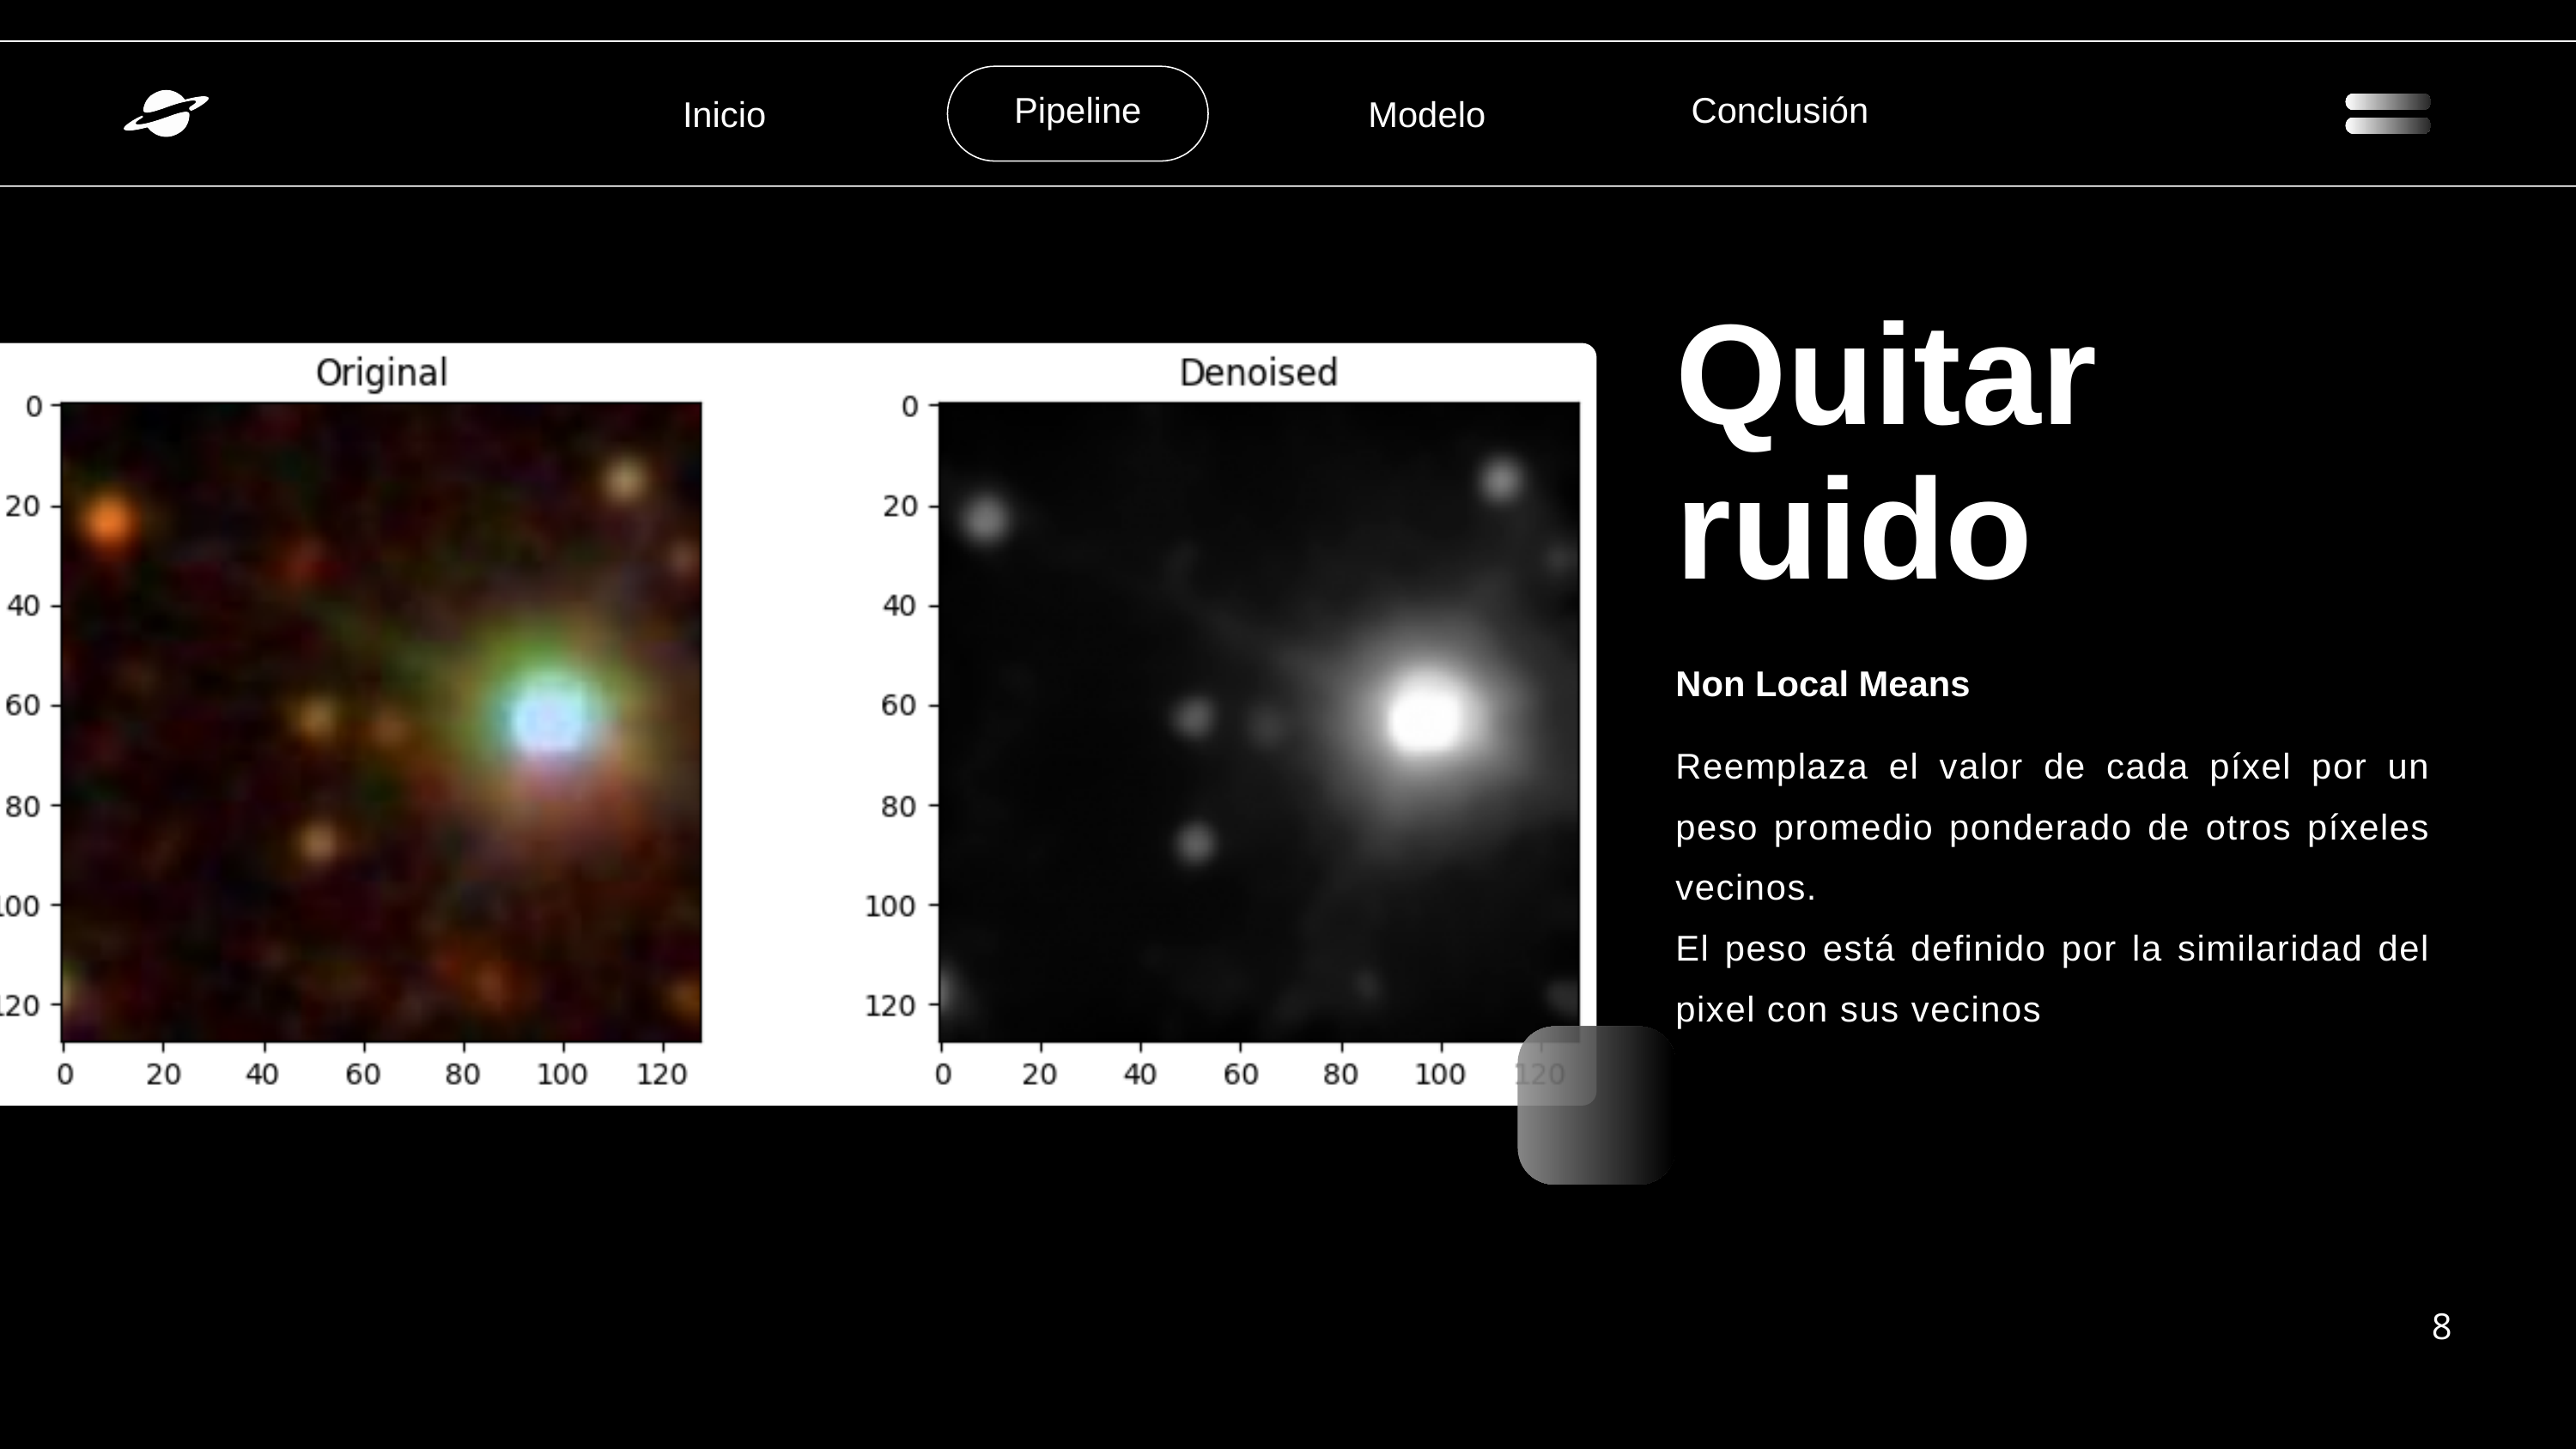

Pipeline
Conclusión
Inicio
Modelo

Quitar ruido

Non Local Means
Reemplaza el valor de cada píxel por un peso promedio ponderado de otros píxeles vecinos.
El peso está definido por la similaridad del pixel con sus vecinos

8